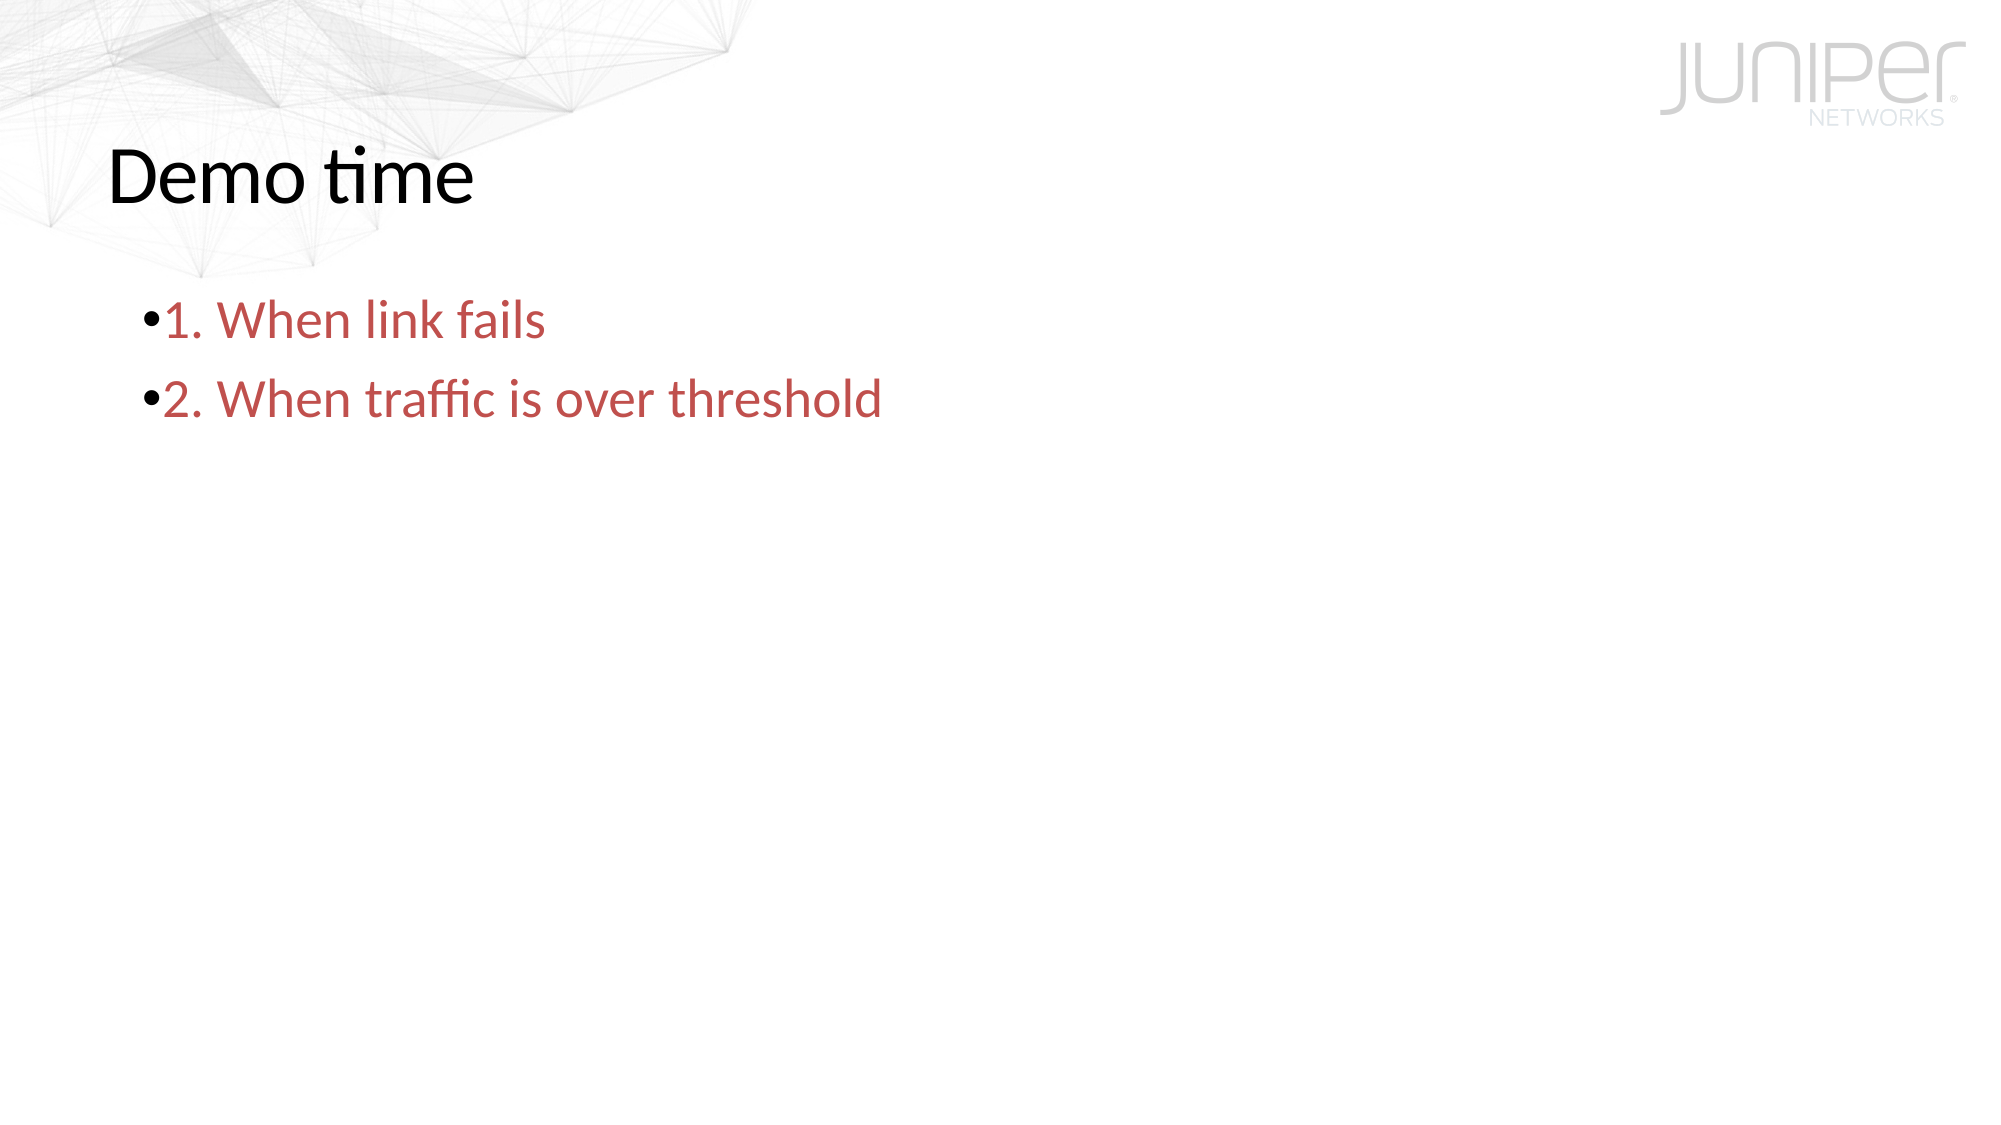

# Demo time
1. When link fails
2. When traffic is over threshold